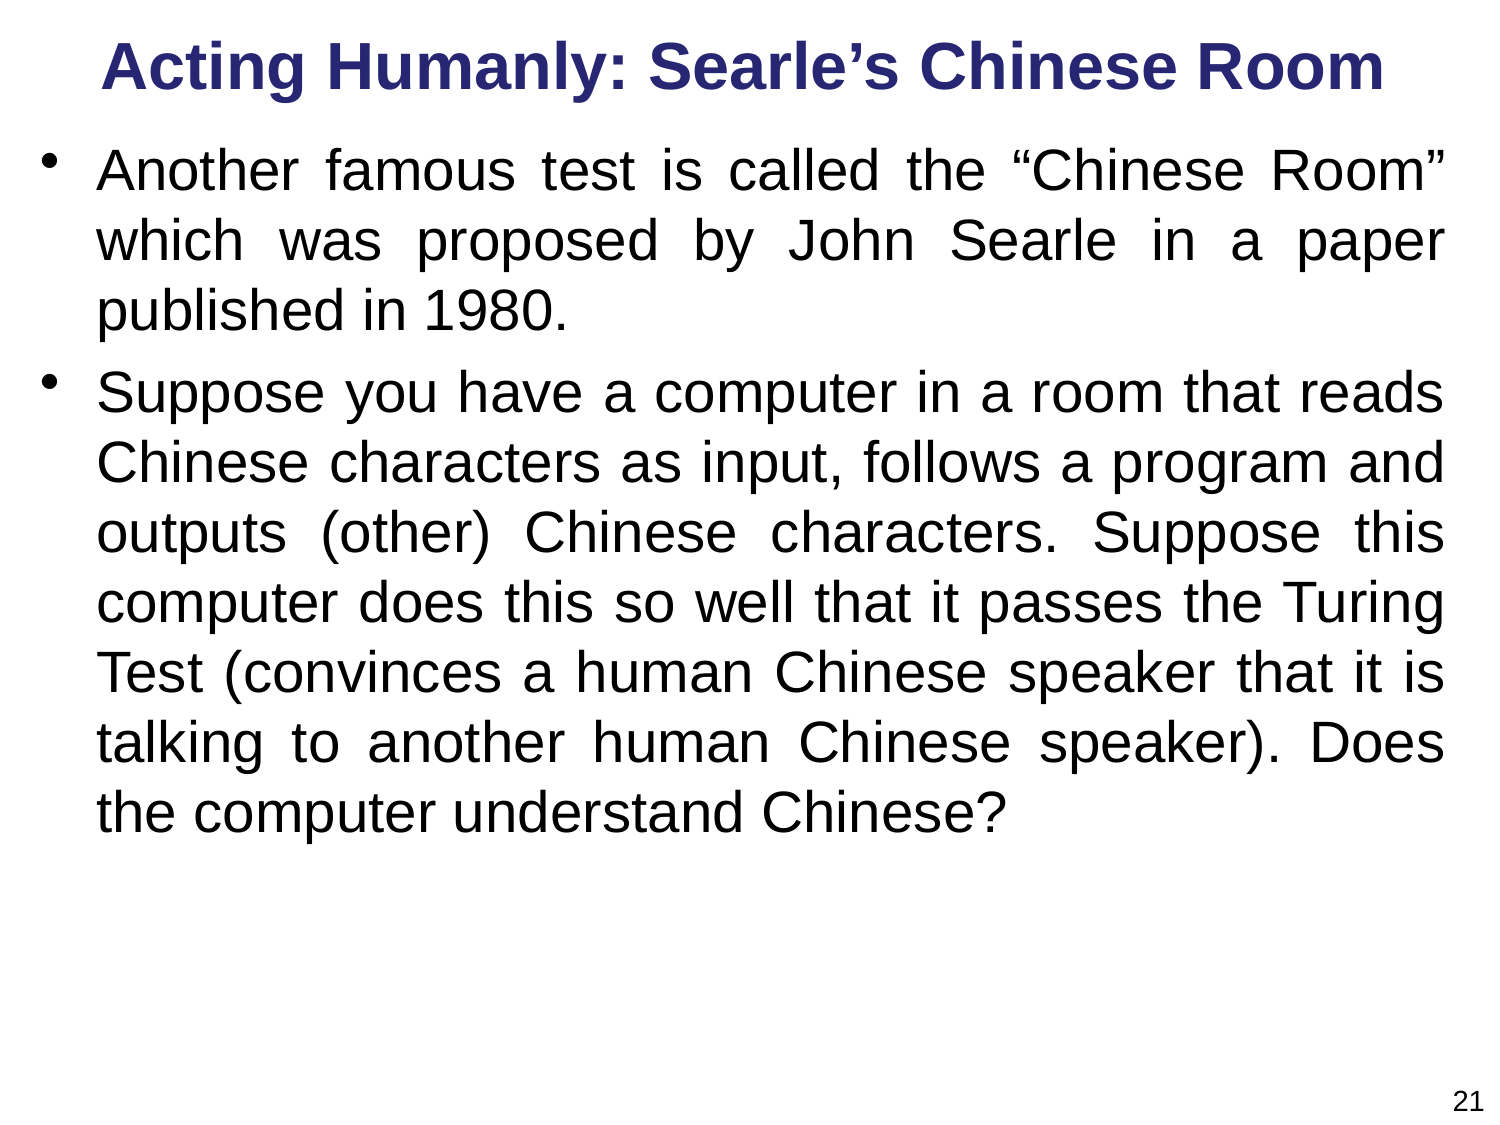

# Acting Humanly: Searle’s Chinese Room
Another famous test is called the “Chinese Room” which was proposed by John Searle in a paper published in 1980.
Suppose you have a computer in a room that reads Chinese characters as input, follows a program and outputs (other) Chinese characters. Suppose this computer does this so well that it passes the Turing Test (convinces a human Chinese speaker that it is talking to another human Chinese speaker). Does the computer understand Chinese?

21